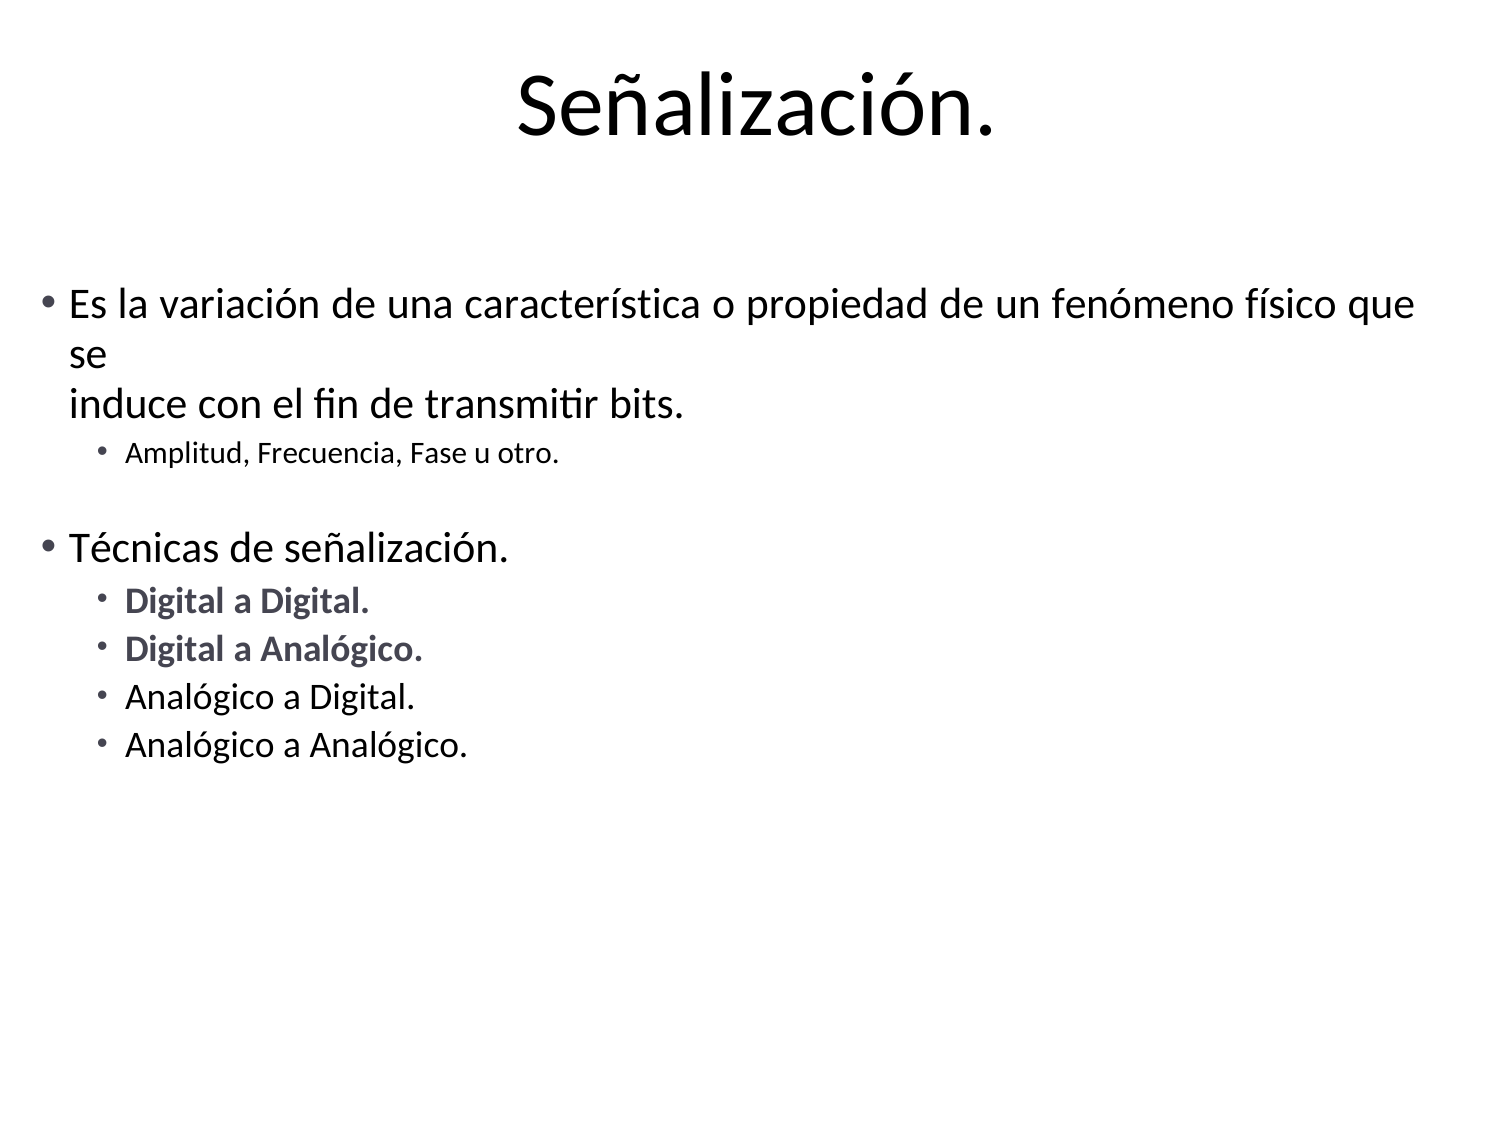

# Señalización.
Es la variación de una característica o propiedad de un fenómeno físico que se
induce con el fin de transmitir bits.
Amplitud, Frecuencia, Fase u otro.

Técnicas de señalización.
Digital a Digital.
Digital a Analógico.
Analógico a Digital.
Analógico a Analógico.